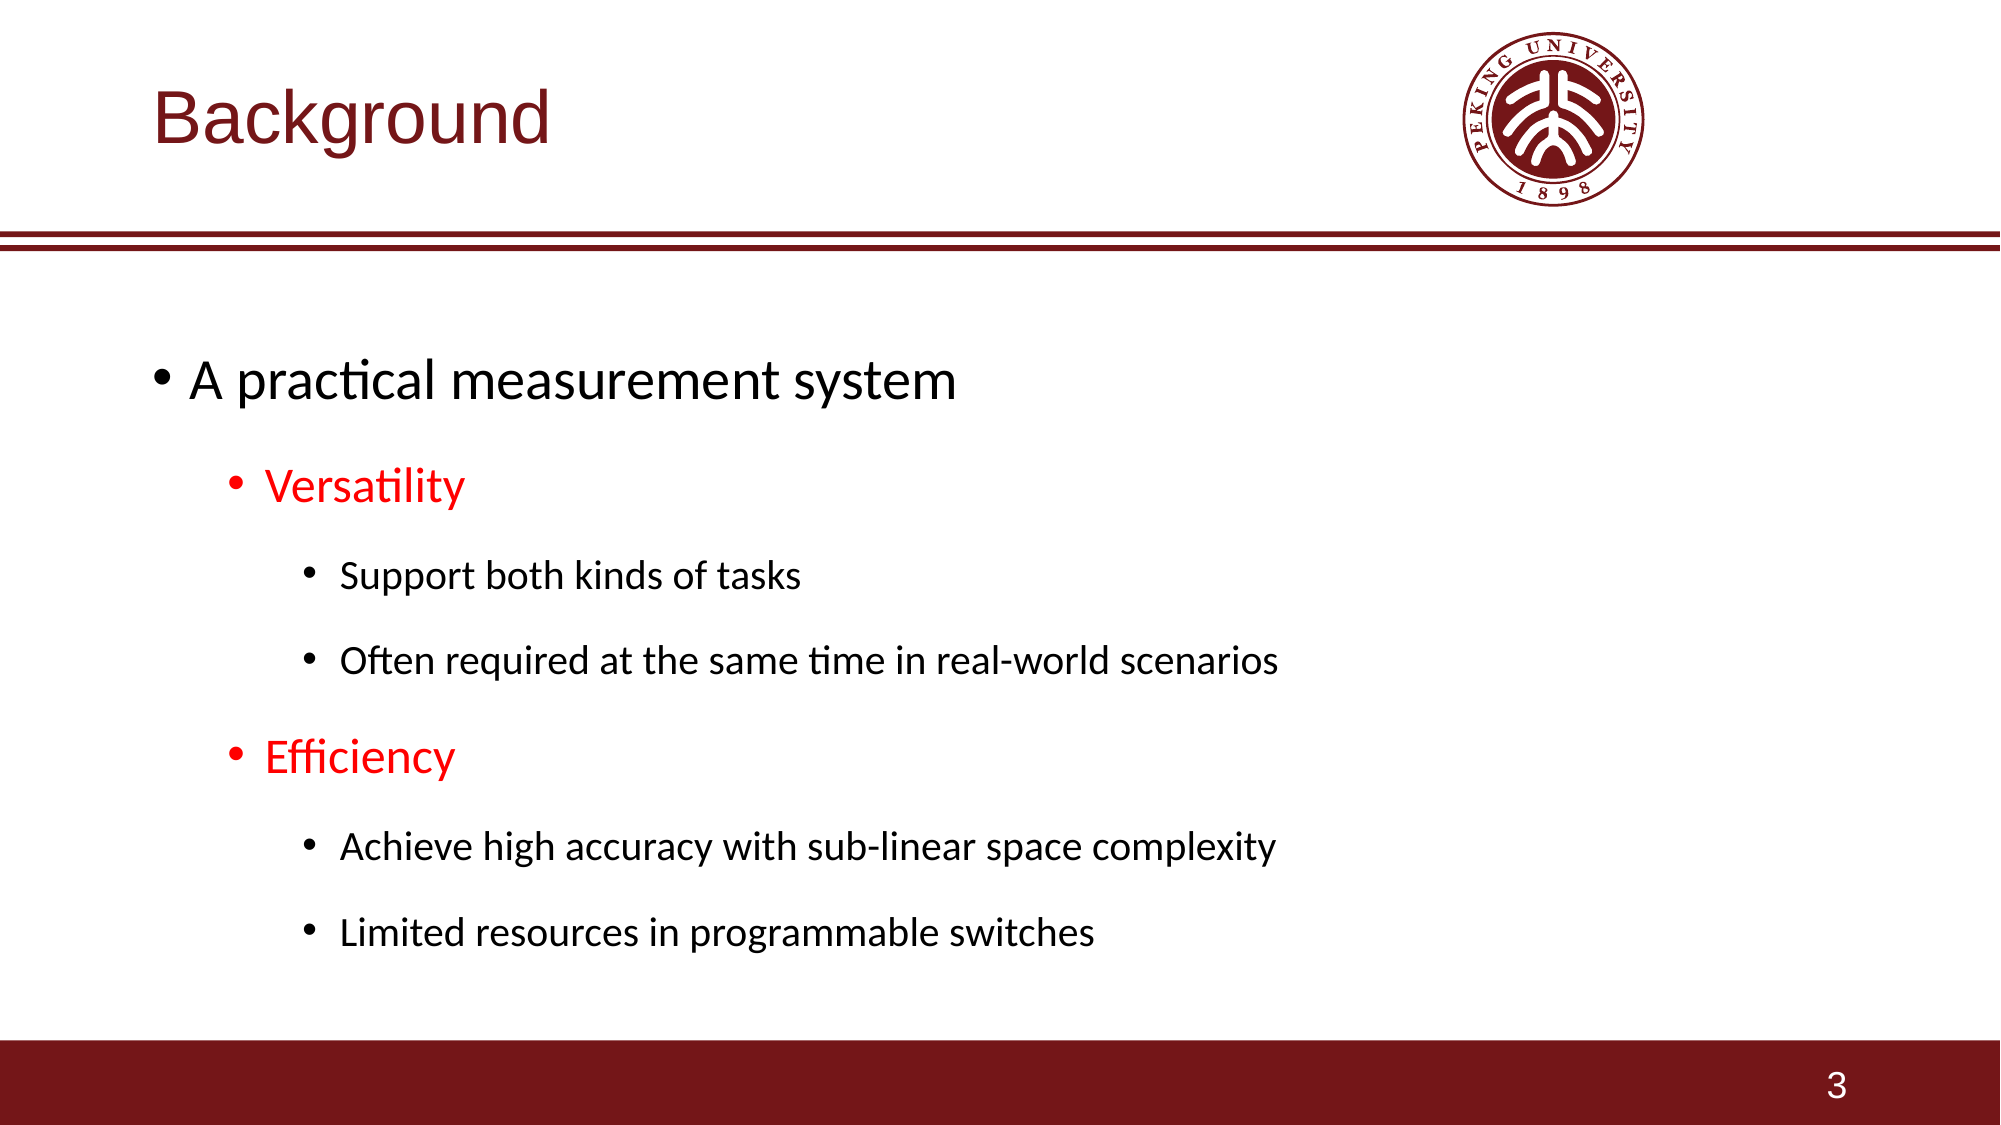

# Background
A practical measurement system
Versatility
Support both kinds of tasks
Often required at the same time in real-world scenarios
Efficiency
Achieve high accuracy with sub-linear space complexity
Limited resources in programmable switches

3